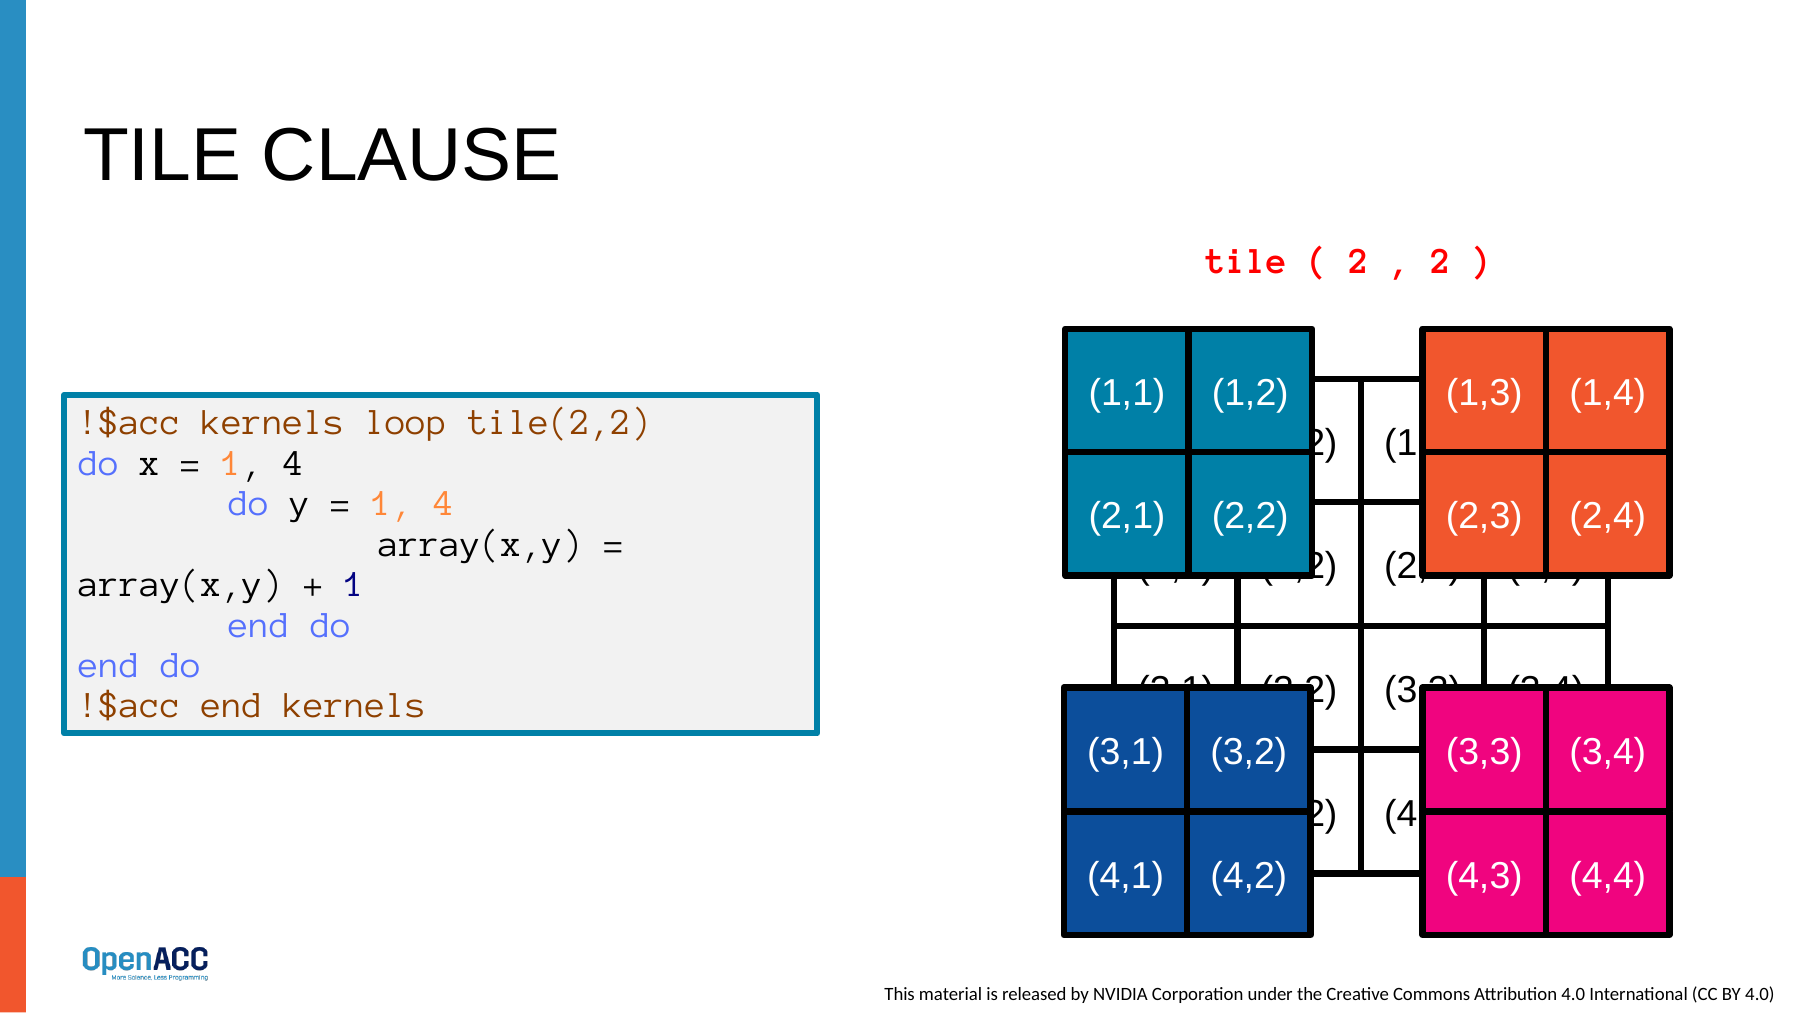

# Tile clause
tile ( 2 , 2 )
(1,1)
(1,2)
(1,3)
(1,4)
(1,1)
(1,2)
(1,3)
(1,4)

do x = 1, 4
	do y = 1, 4
		array(x,y) = array(x,y) + 1
	end do
end do

!$acc kernels loop tile(2,2)
do x = 1, 4
	do y = 1, 4
		array(x,y) = array(x,y) + 1
	end do
end do
!$acc end kernels
(2,1)
(2,2)
(2,3)
(2,4)
(2,1)
(2,2)
(2,3)
(2,4)
(3,1)
(3,2)
(3,3)
(3,4)
(3,1)
(3,2)
(3,3)
(3,4)
(4,1)
(4,2)
(4,3)
(4,4)
(4,1)
(4,2)
(4,3)
(4,4)